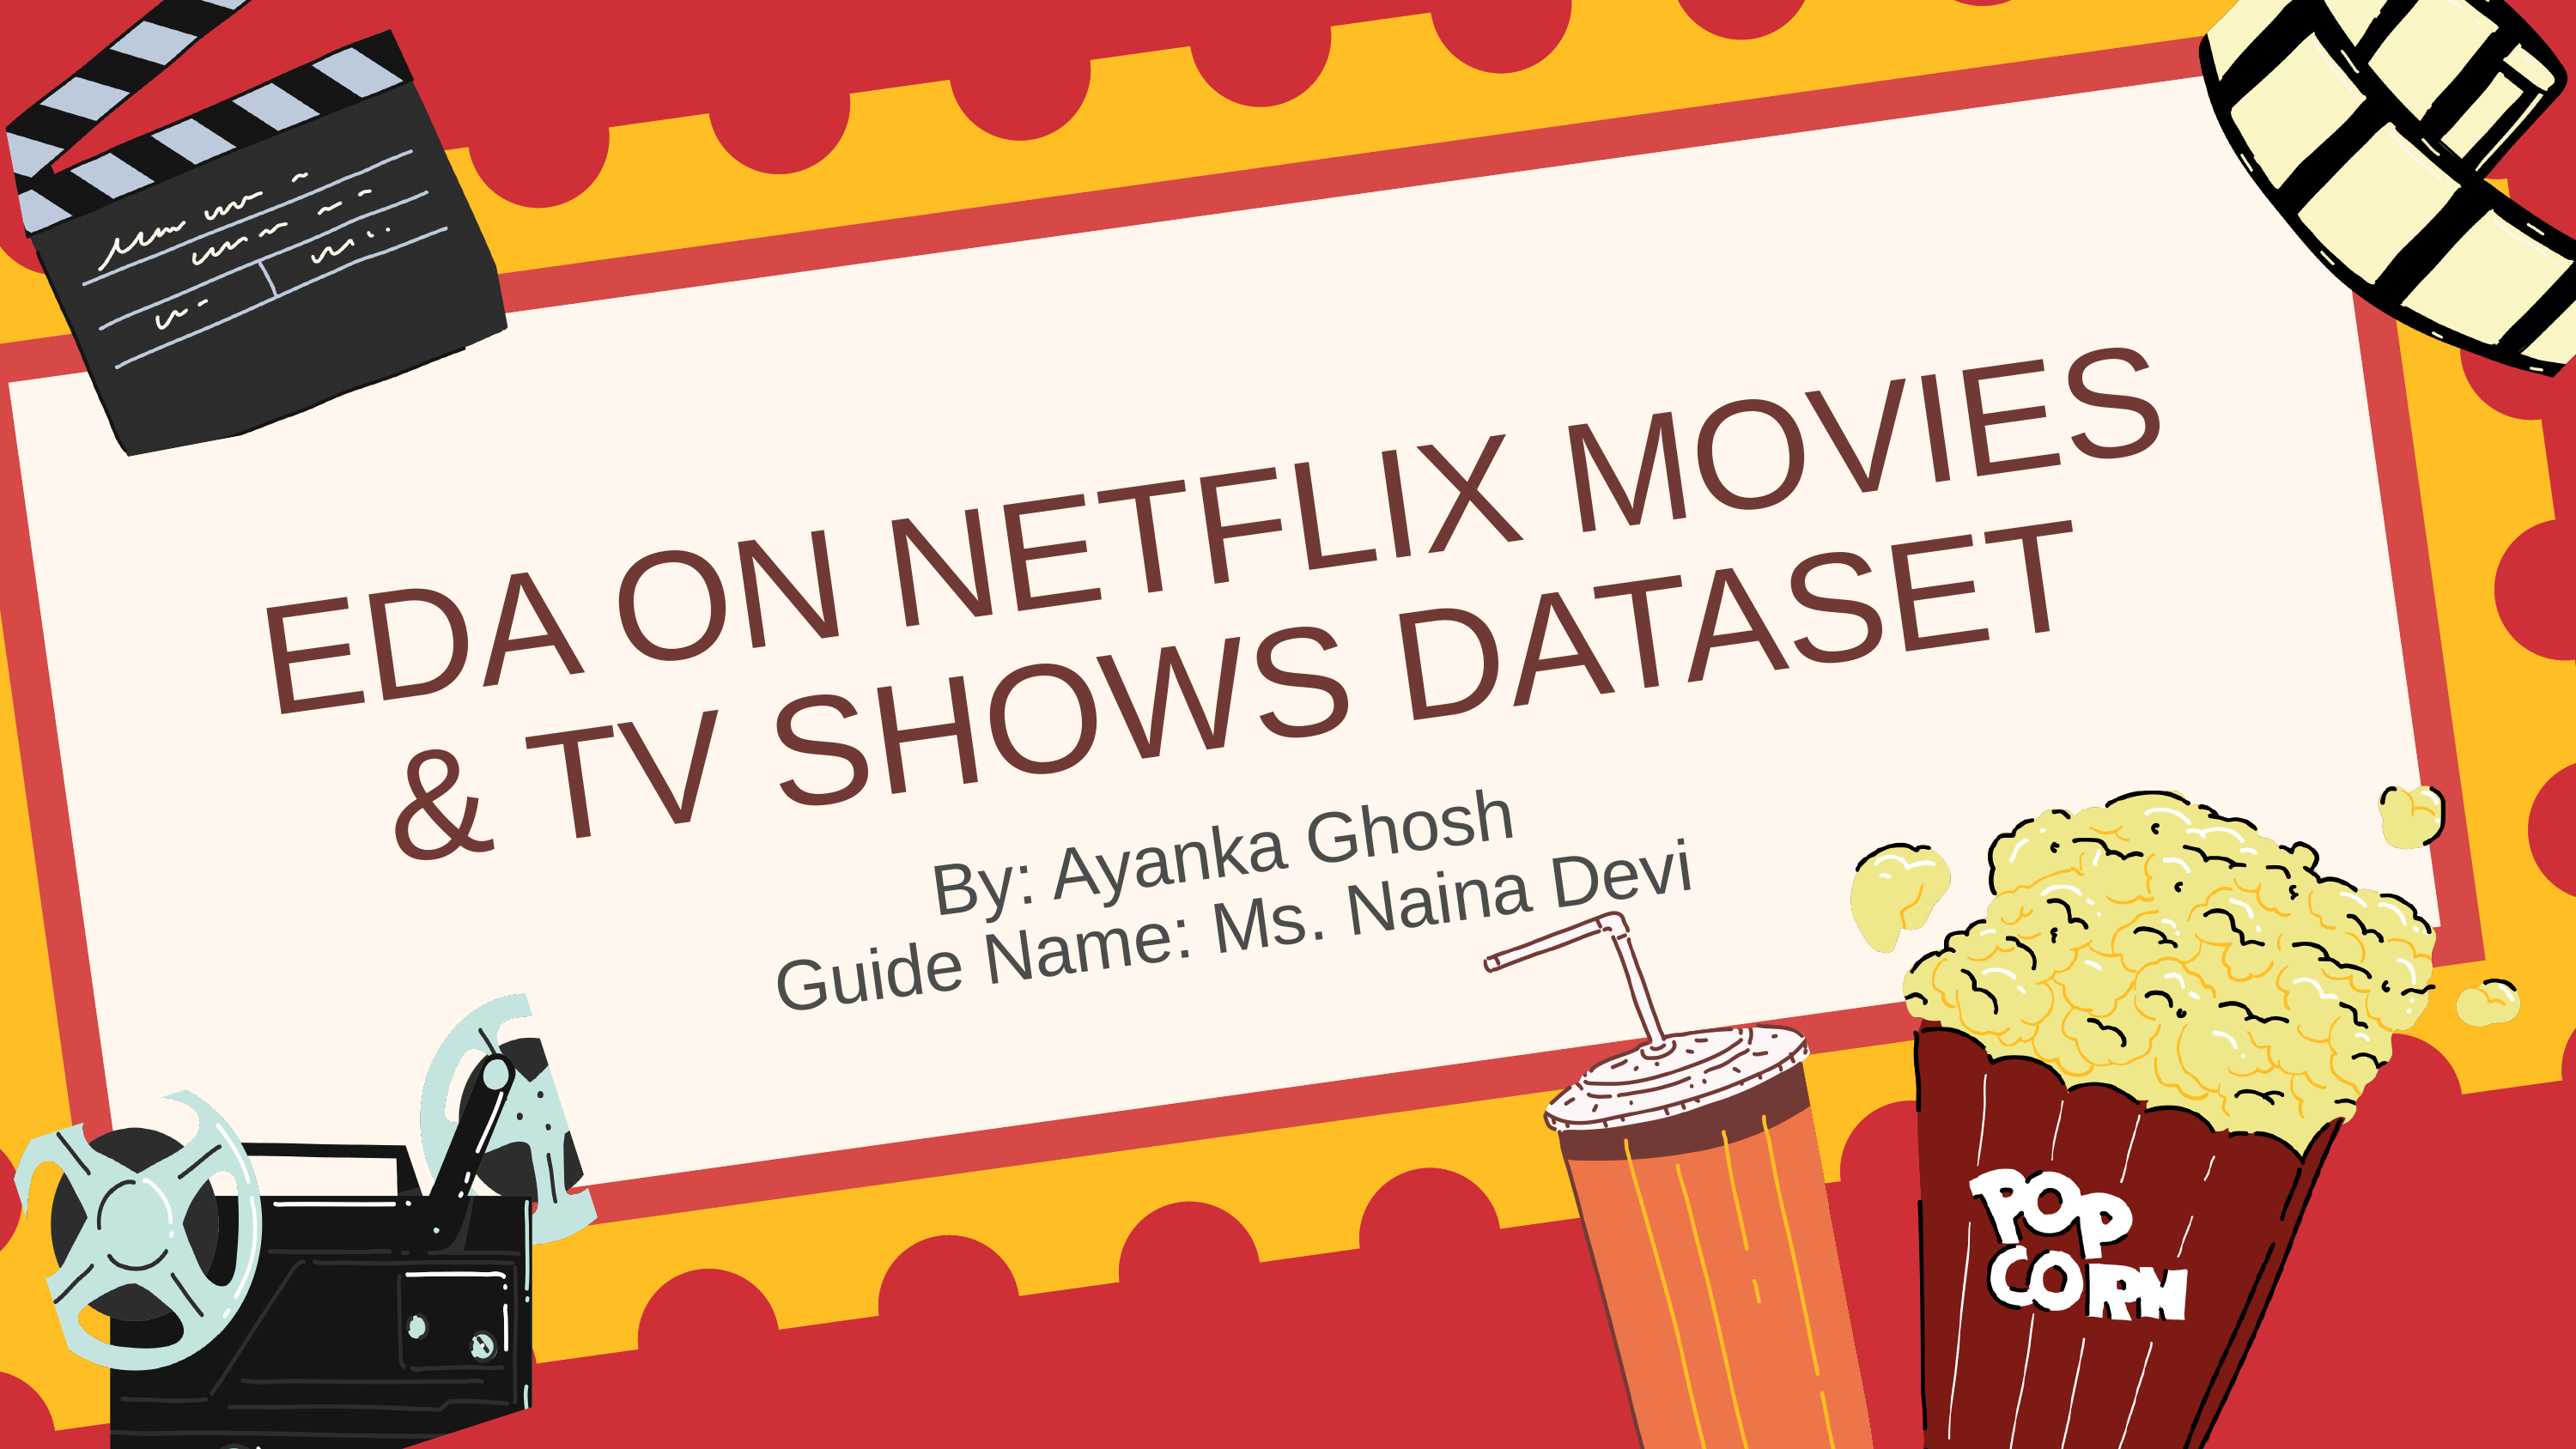

EDA ON NETFLIX MOVIES & TV SHOWS DATASET

By: Ayanka Ghosh
Guide Name: Ms. Naina Devi